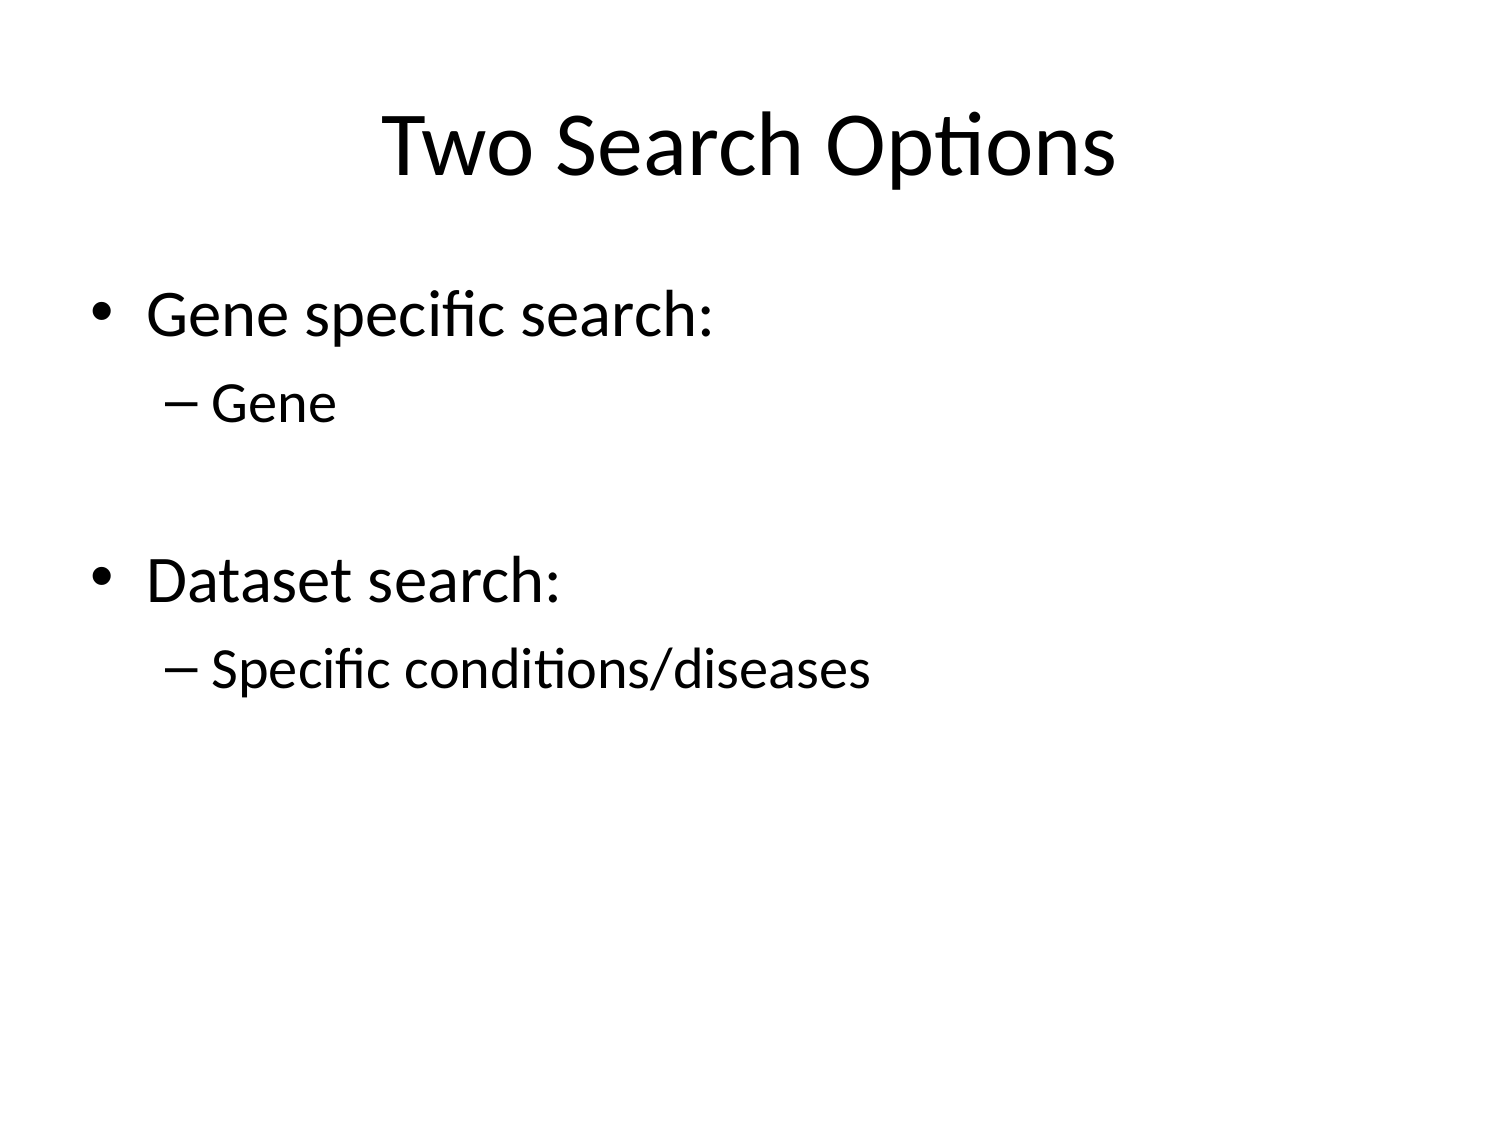

# Two Search Options
Gene specific search:
Gene

Dataset search:
Specific conditions/diseases